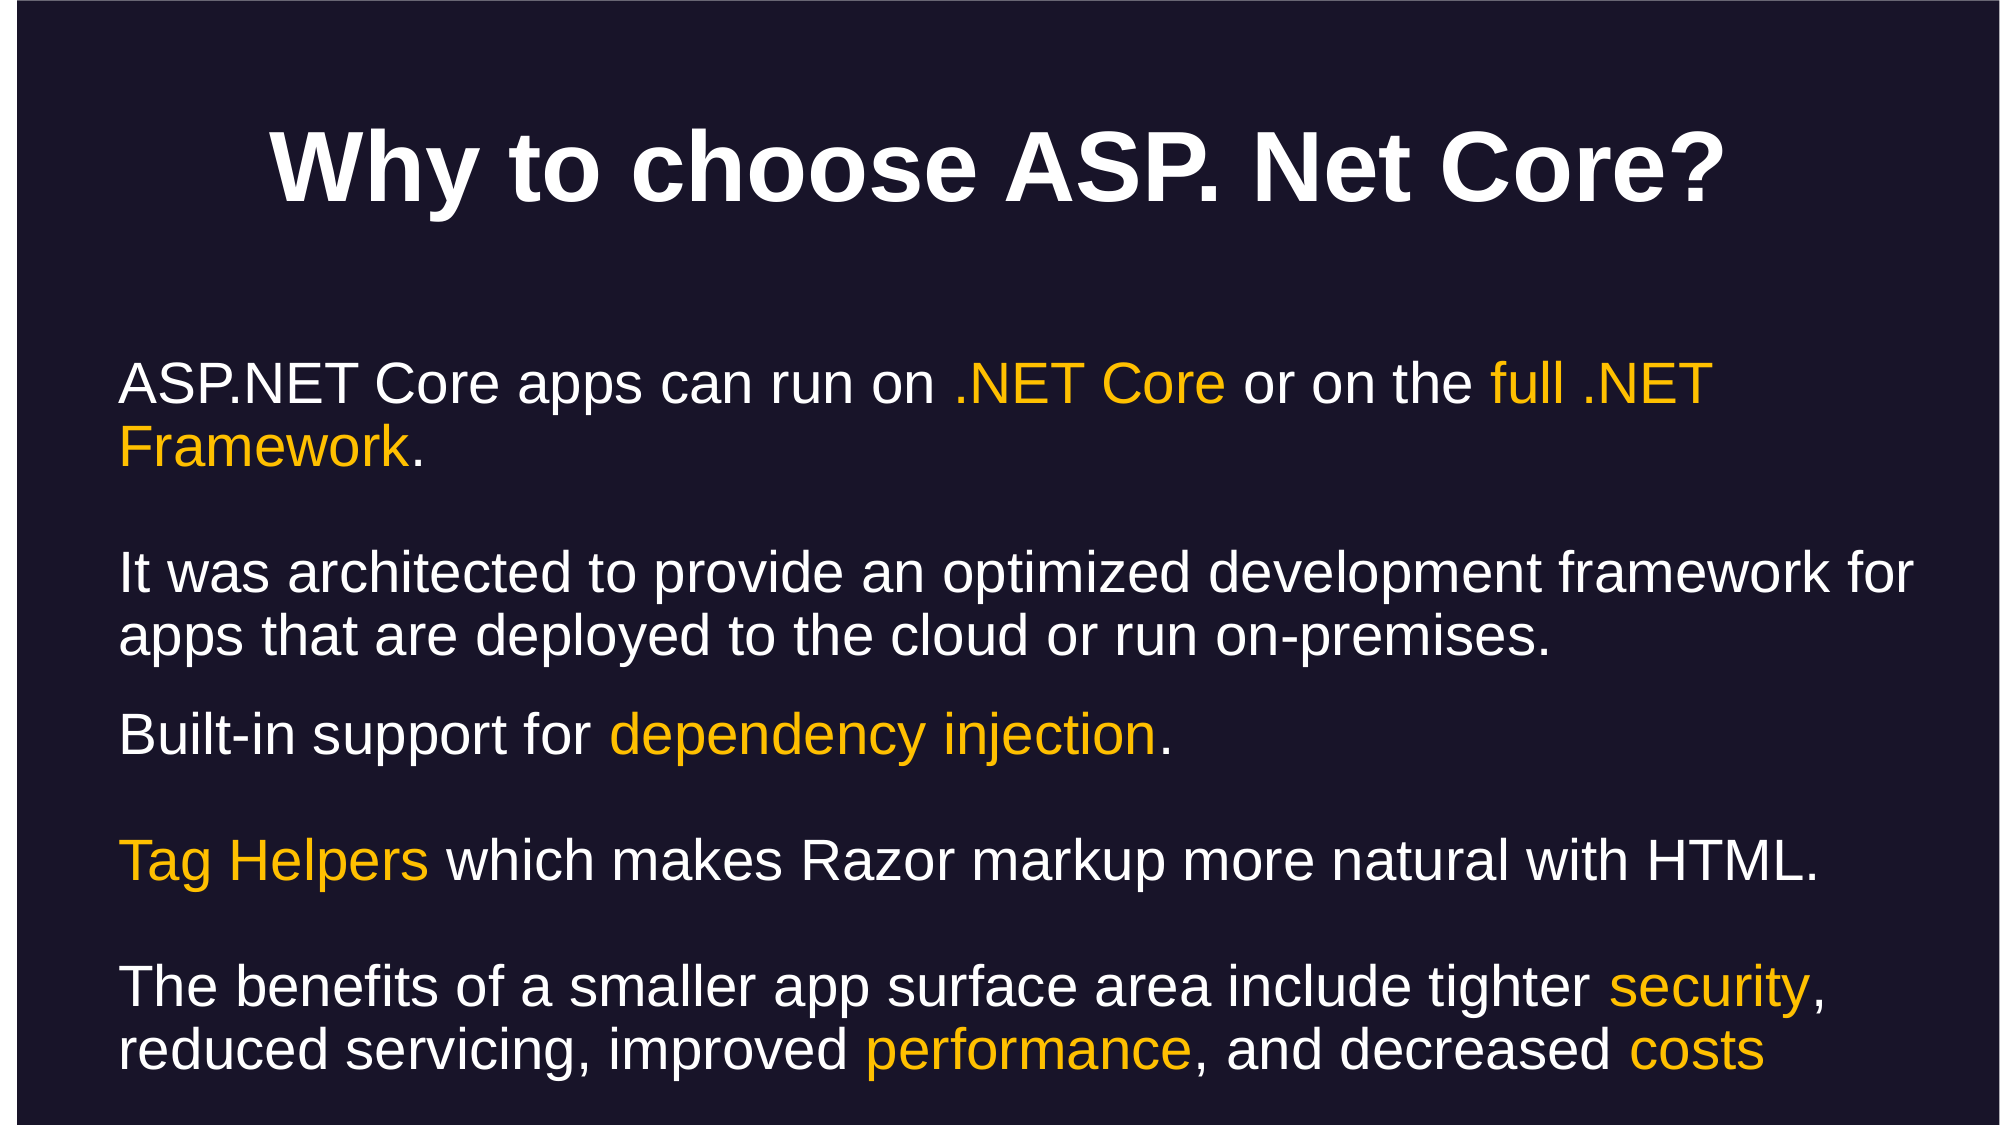

Why to choose ASP. Net Core?

ASP.NET Core apps can run on .NET Core or on the full .NET Framework.

It was architected to provide an optimized development framework for apps that are deployed to the cloud or run on-premises.

Built-in support for dependency injection.

Tag Helpers which makes Razor markup more natural with HTML.

The benefits of a smaller app surface area include tighter security, reduced servicing, improved performance, and decreased costs